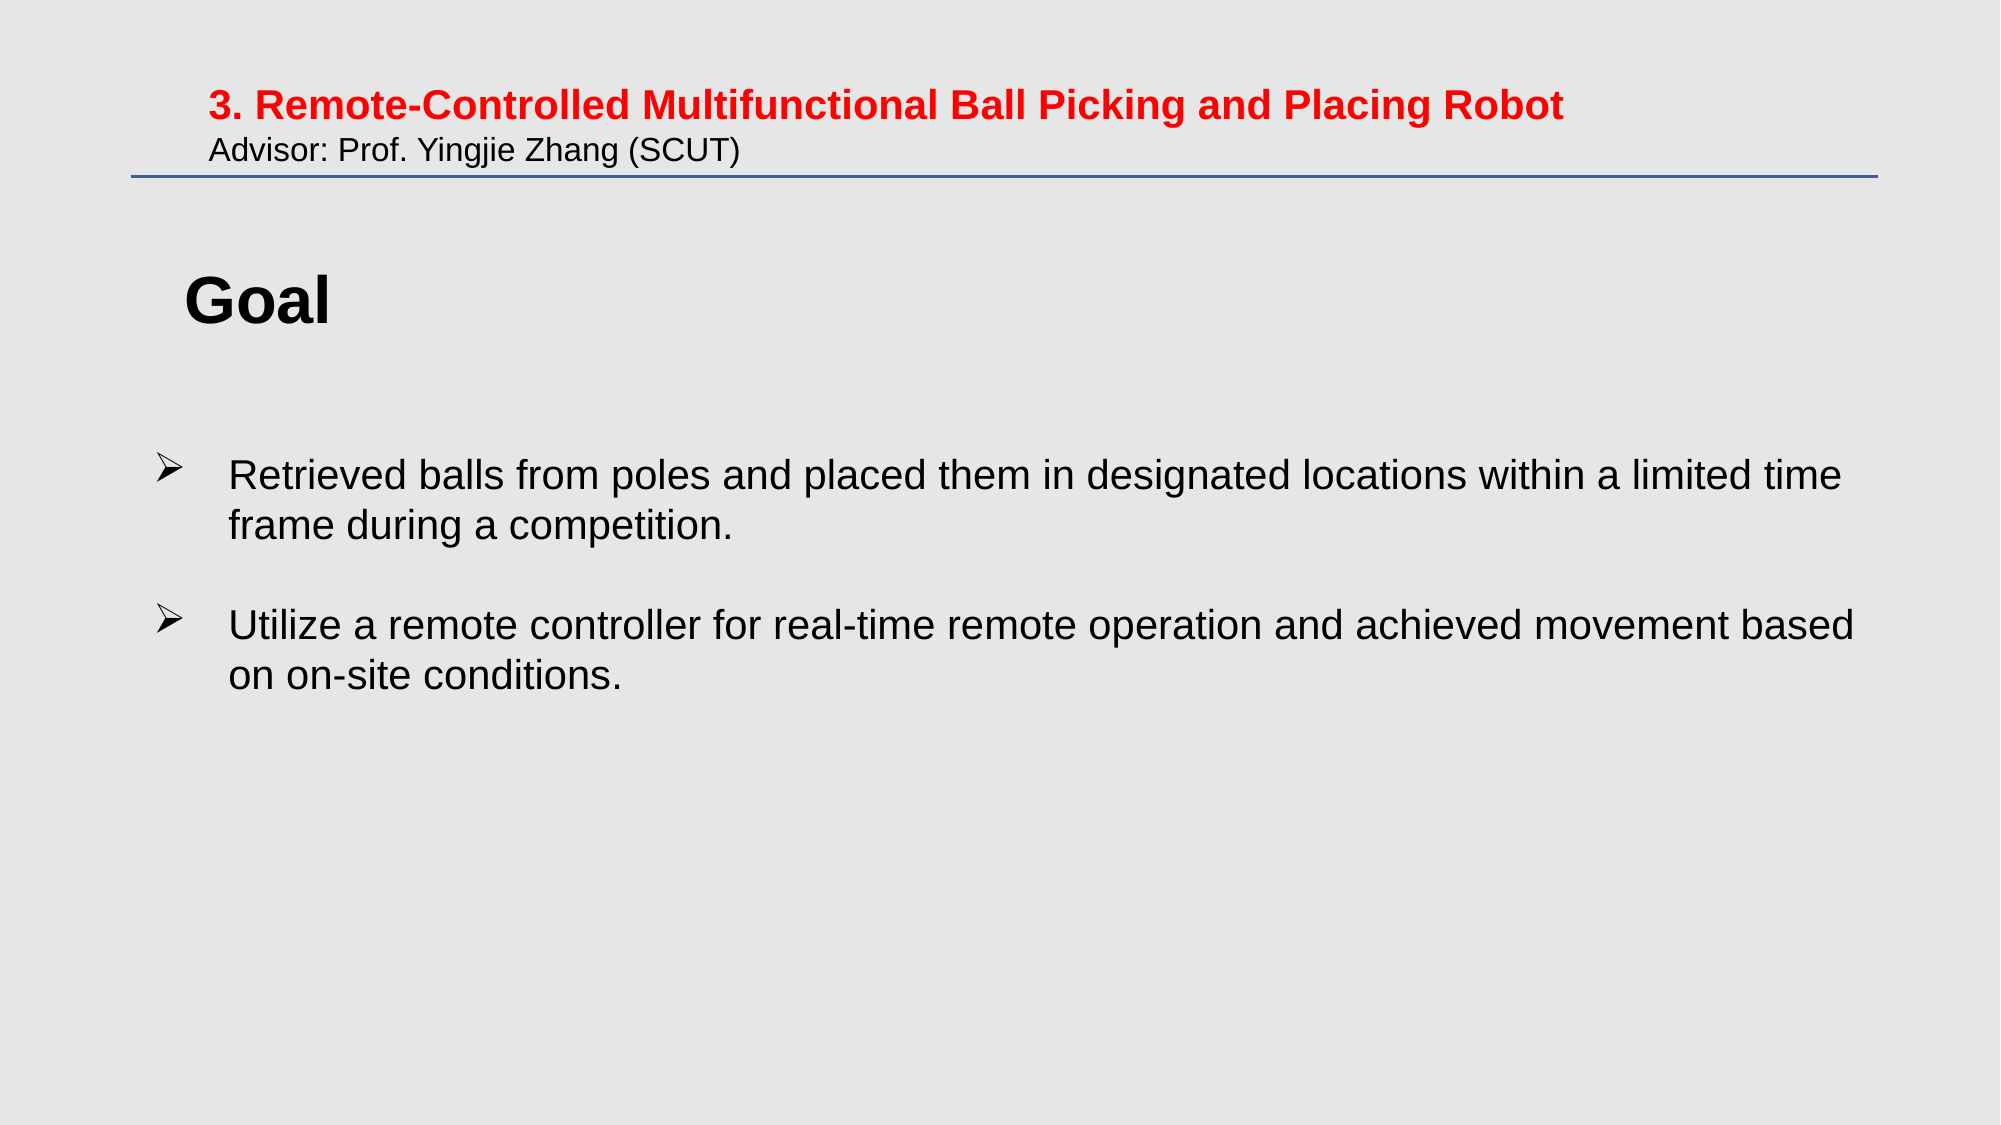

3. Remote-Controlled Multifunctional Ball Picking and Placing Robot
Advisor: Prof. Yingjie Zhang (SCUT)

Goal
Retrieved balls from poles and placed them in designated locations within a limited time frame during a competition.

Utilize a remote controller for real-time remote operation and achieved movement based on on-site conditions.

15